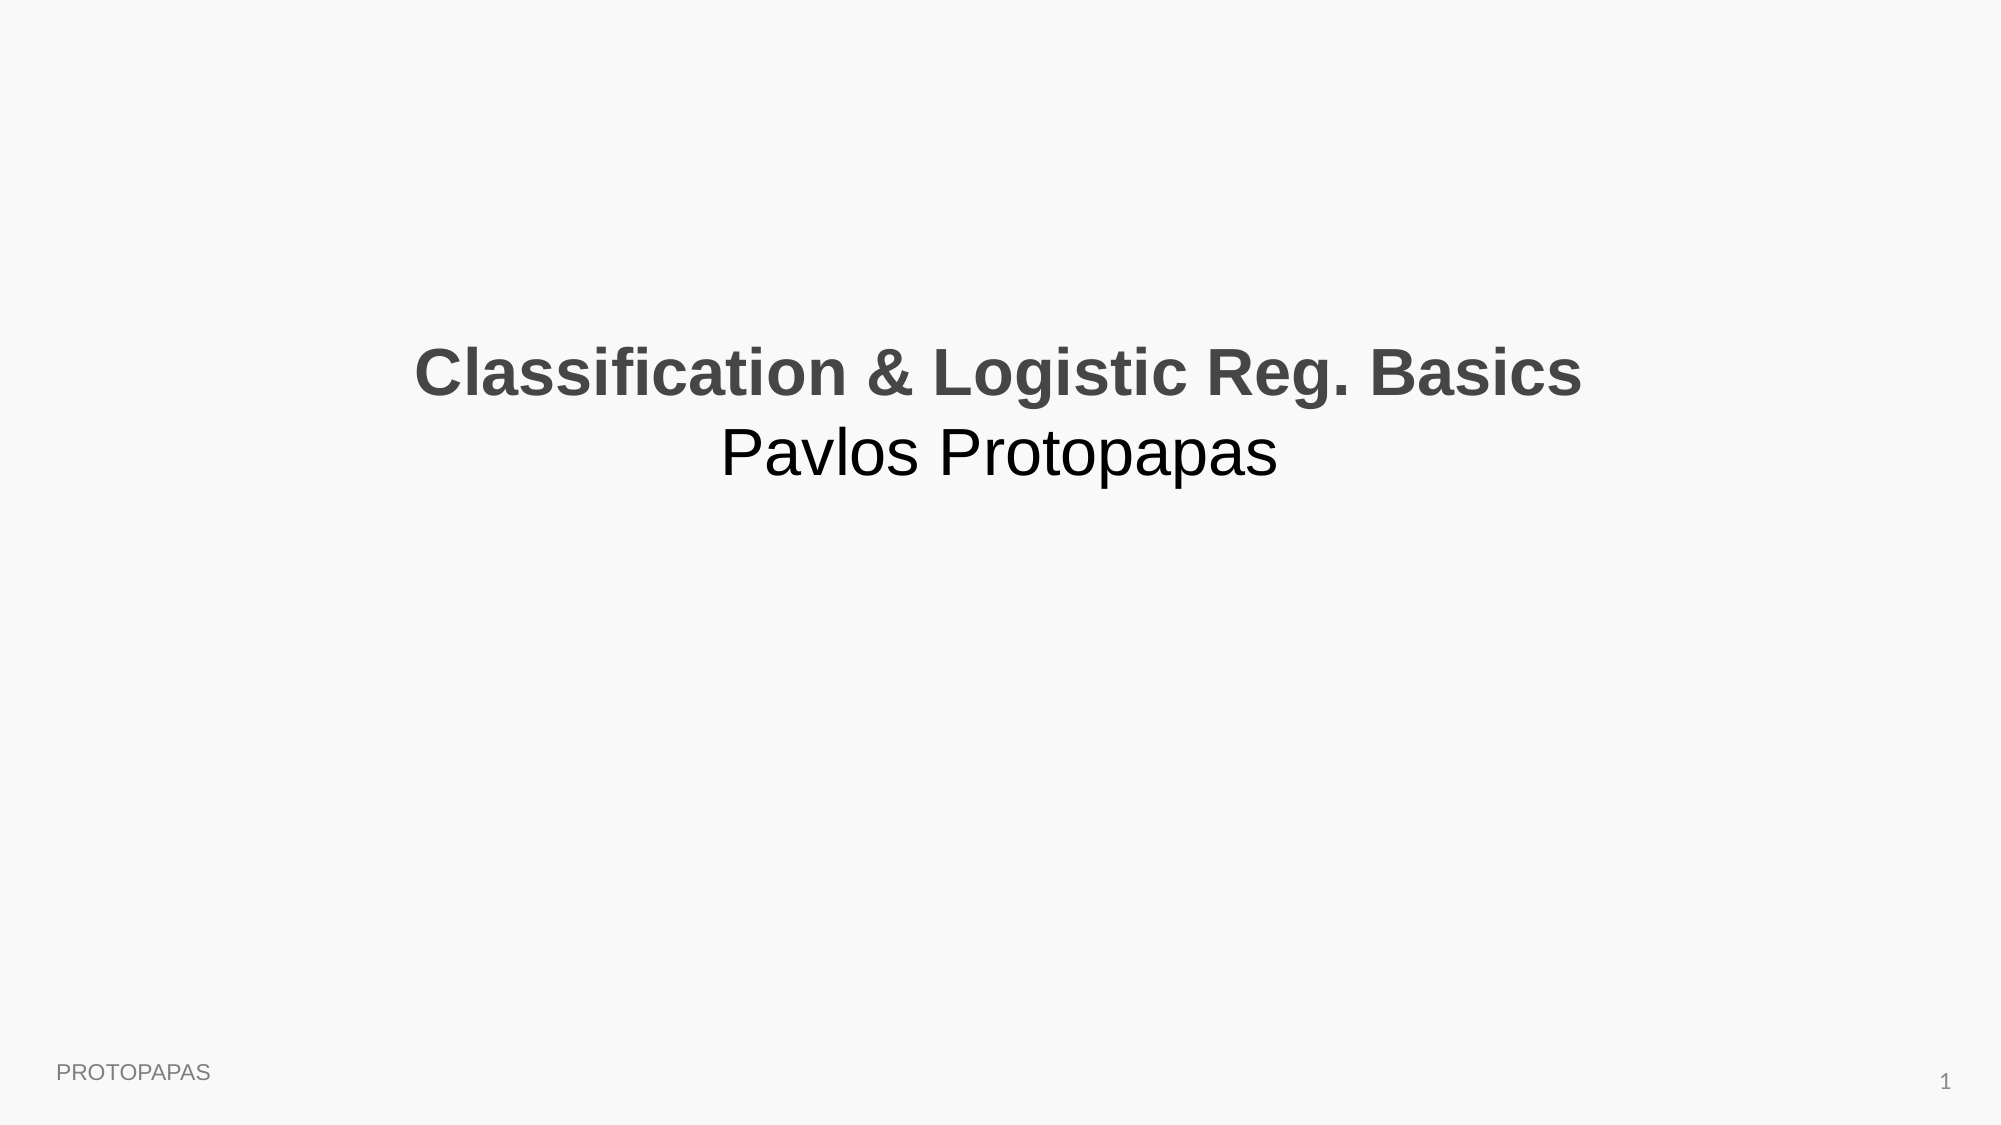

Classification & Logistic Reg. Basics
Pavlos Protopapas
1